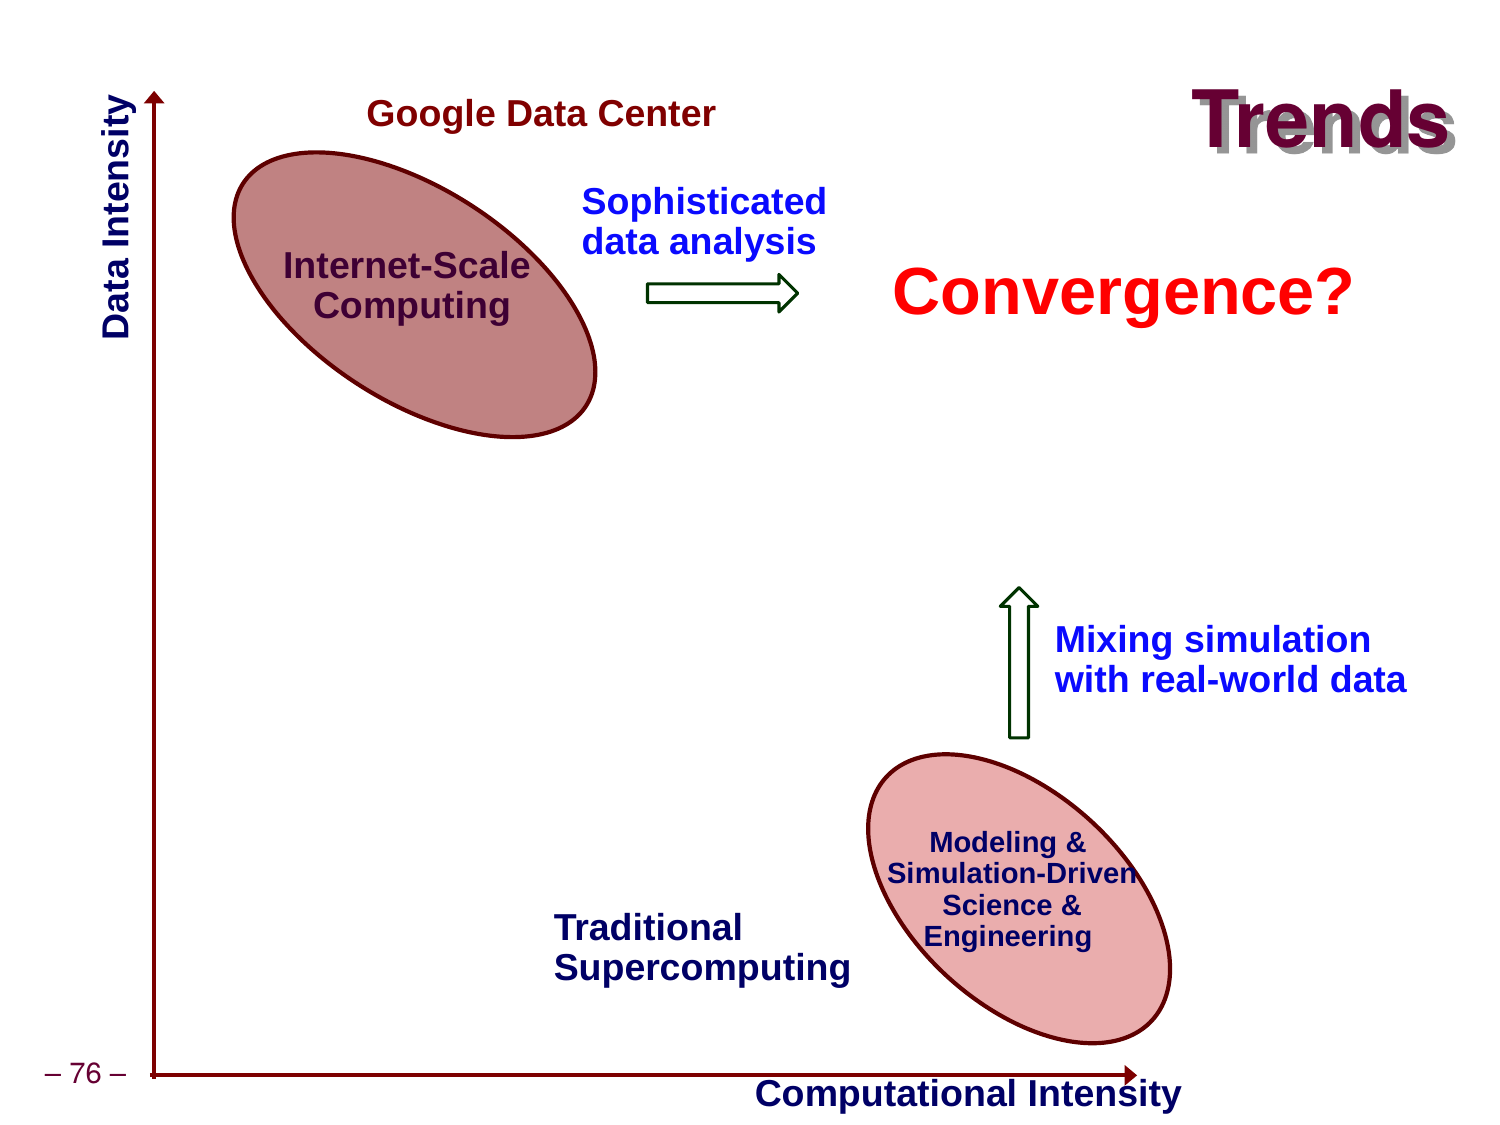

# Trends
Google Data Center
Sophisticated
data analysis
Data Intensity

Internet-Scale
 Computing
Convergence?

Mixing simulation
with real-world data

Modeling &
 Simulation-Driven
 Science &
Engineering
Traditional
Supercomputing
Computational Intensity